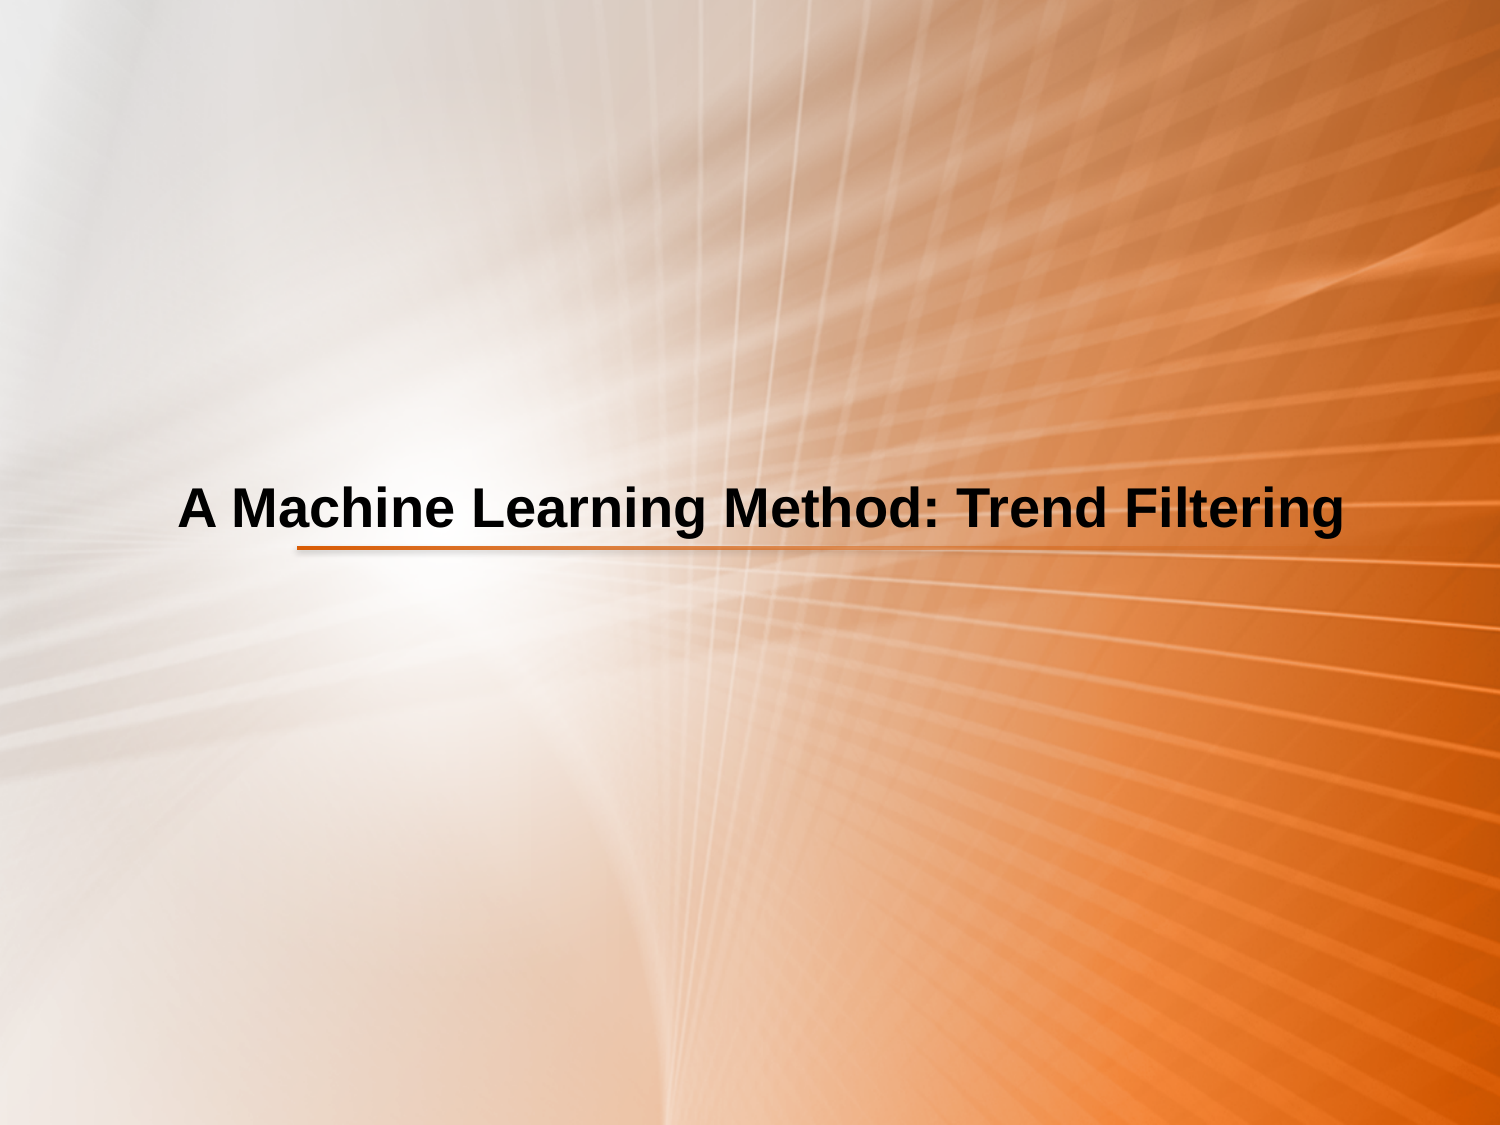

# A Machine Learning Method: Trend Filtering